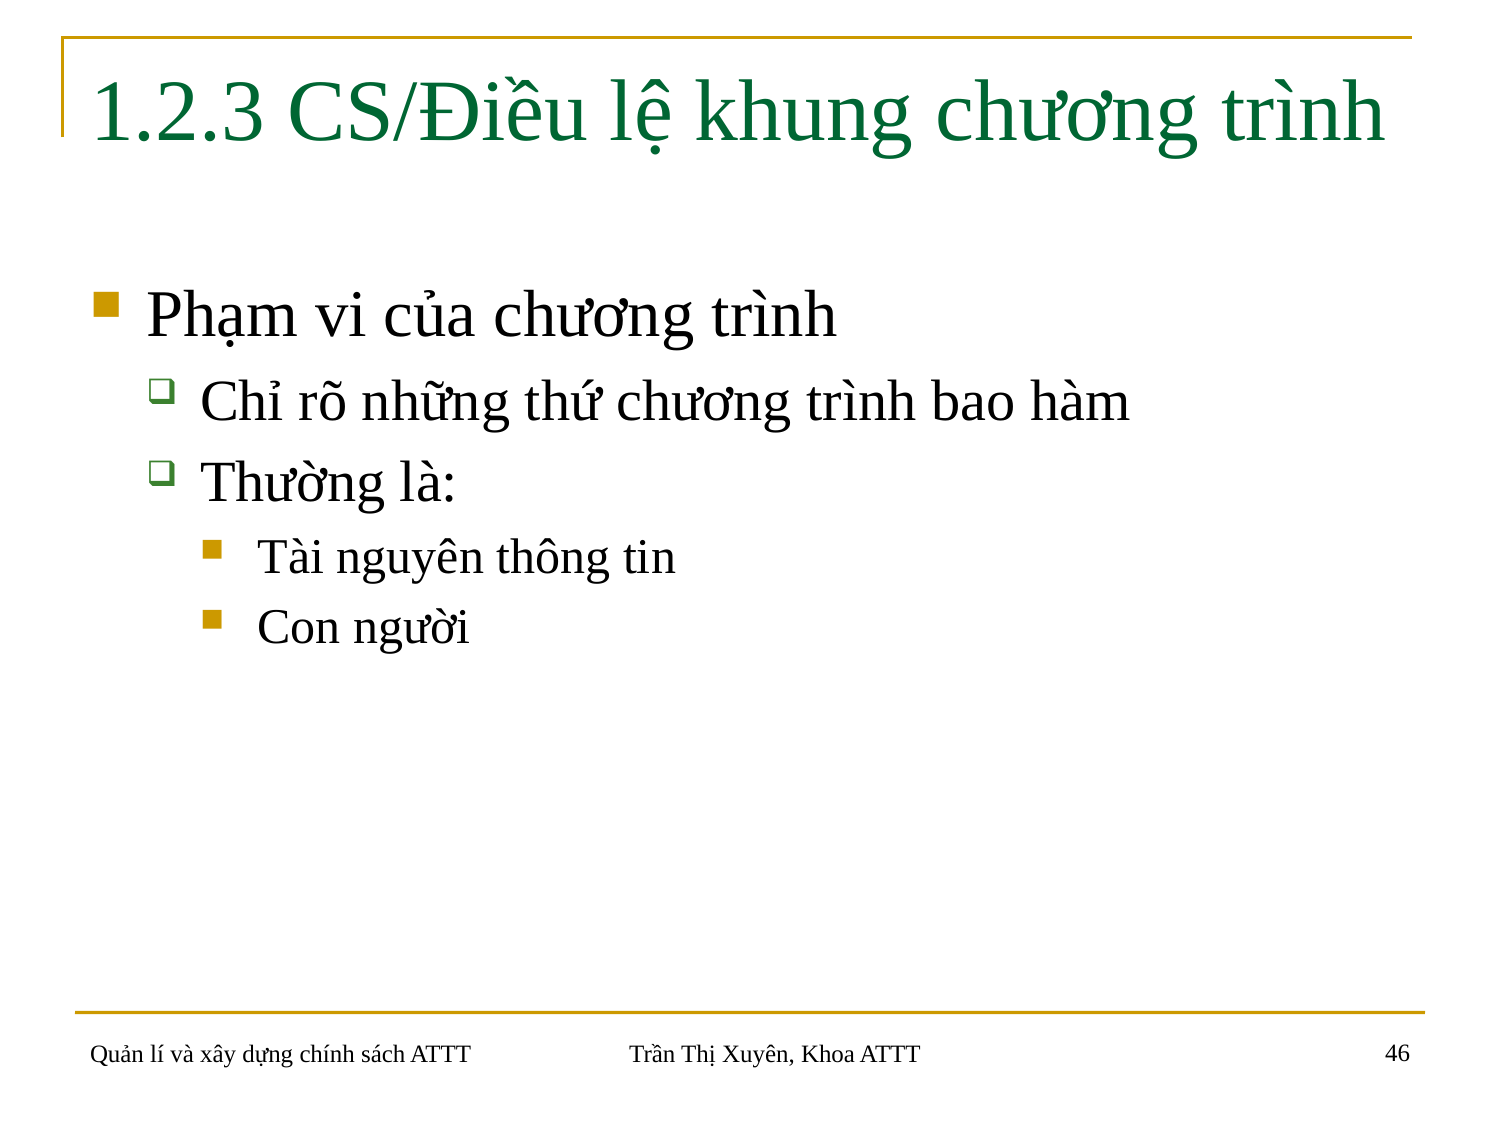

# 1.2.3 CS/Điều lệ khung chương trình
Phạm vi của chương trình
Chỉ rõ những thứ chương trình bao hàm
Thường là:
Tài nguyên thông tin
Con người
46
Quản lí và xây dựng chính sách ATTT
Trần Thị Xuyên, Khoa ATTT